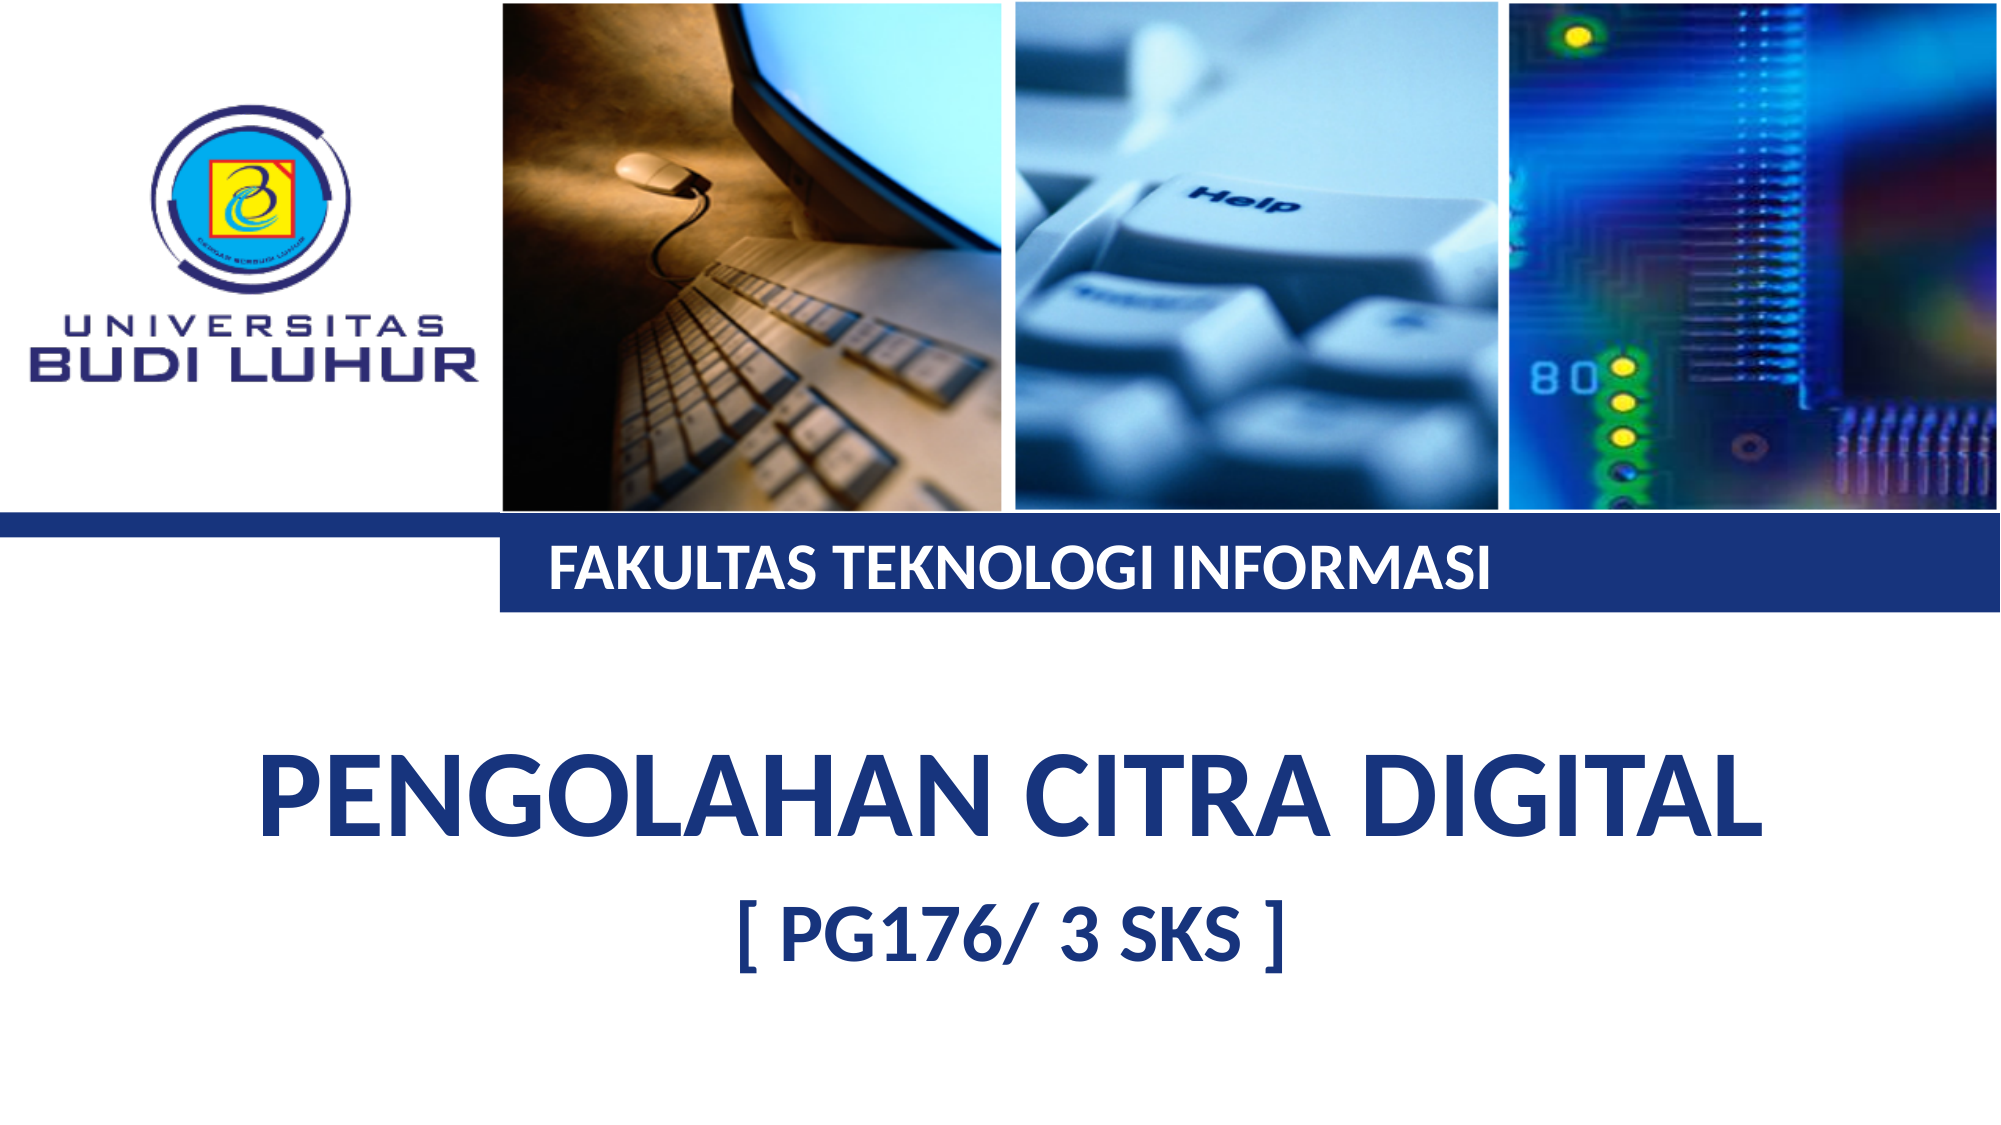

# FAKULTAS TEKNOLOGI INFORMASI
PENGOLAHAN CITRA DIGITAL
[ PG176/ 3 SKS ]